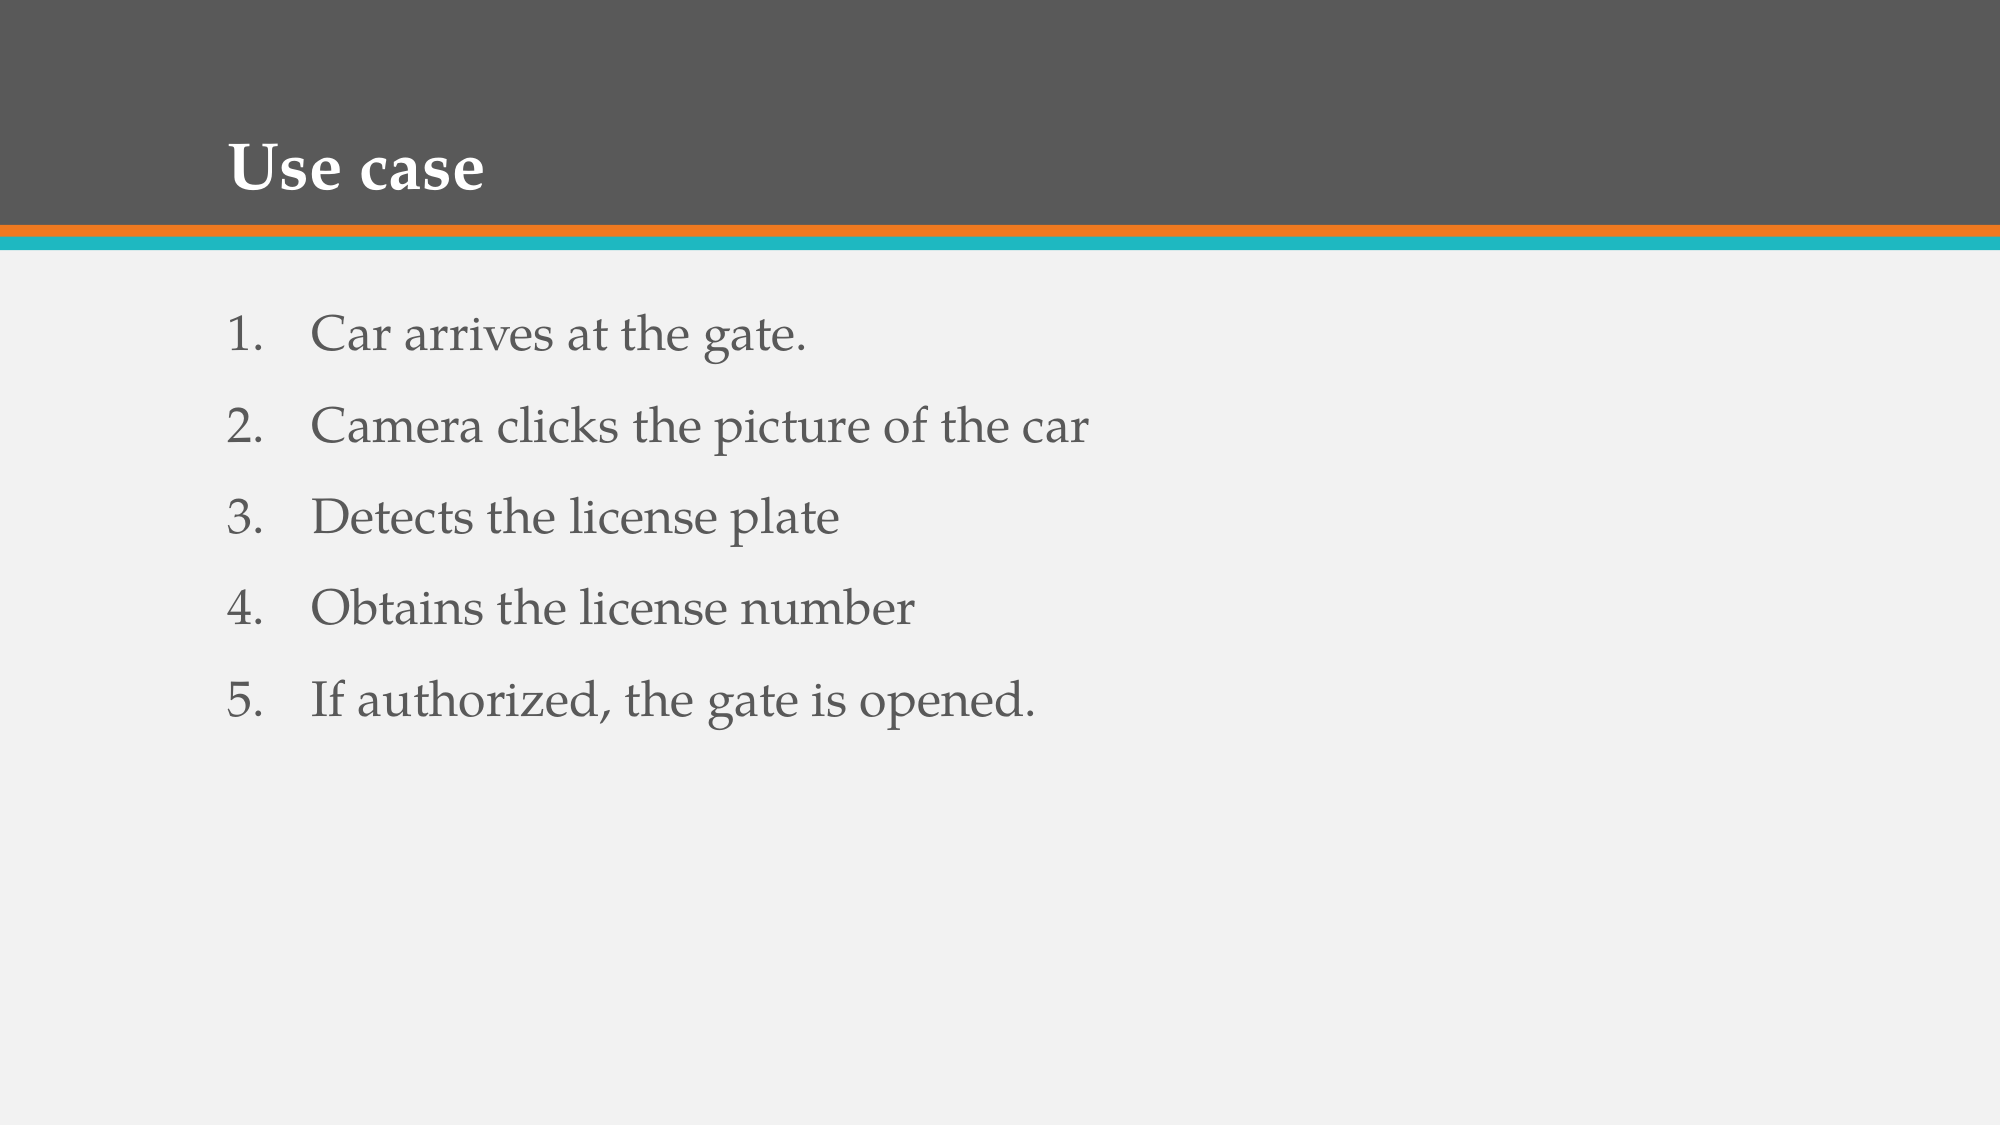

# Use case
Car arrives at the gate.
Camera clicks the picture of the car
Detects the license plate
Obtains the license number
If authorized, the gate is opened.